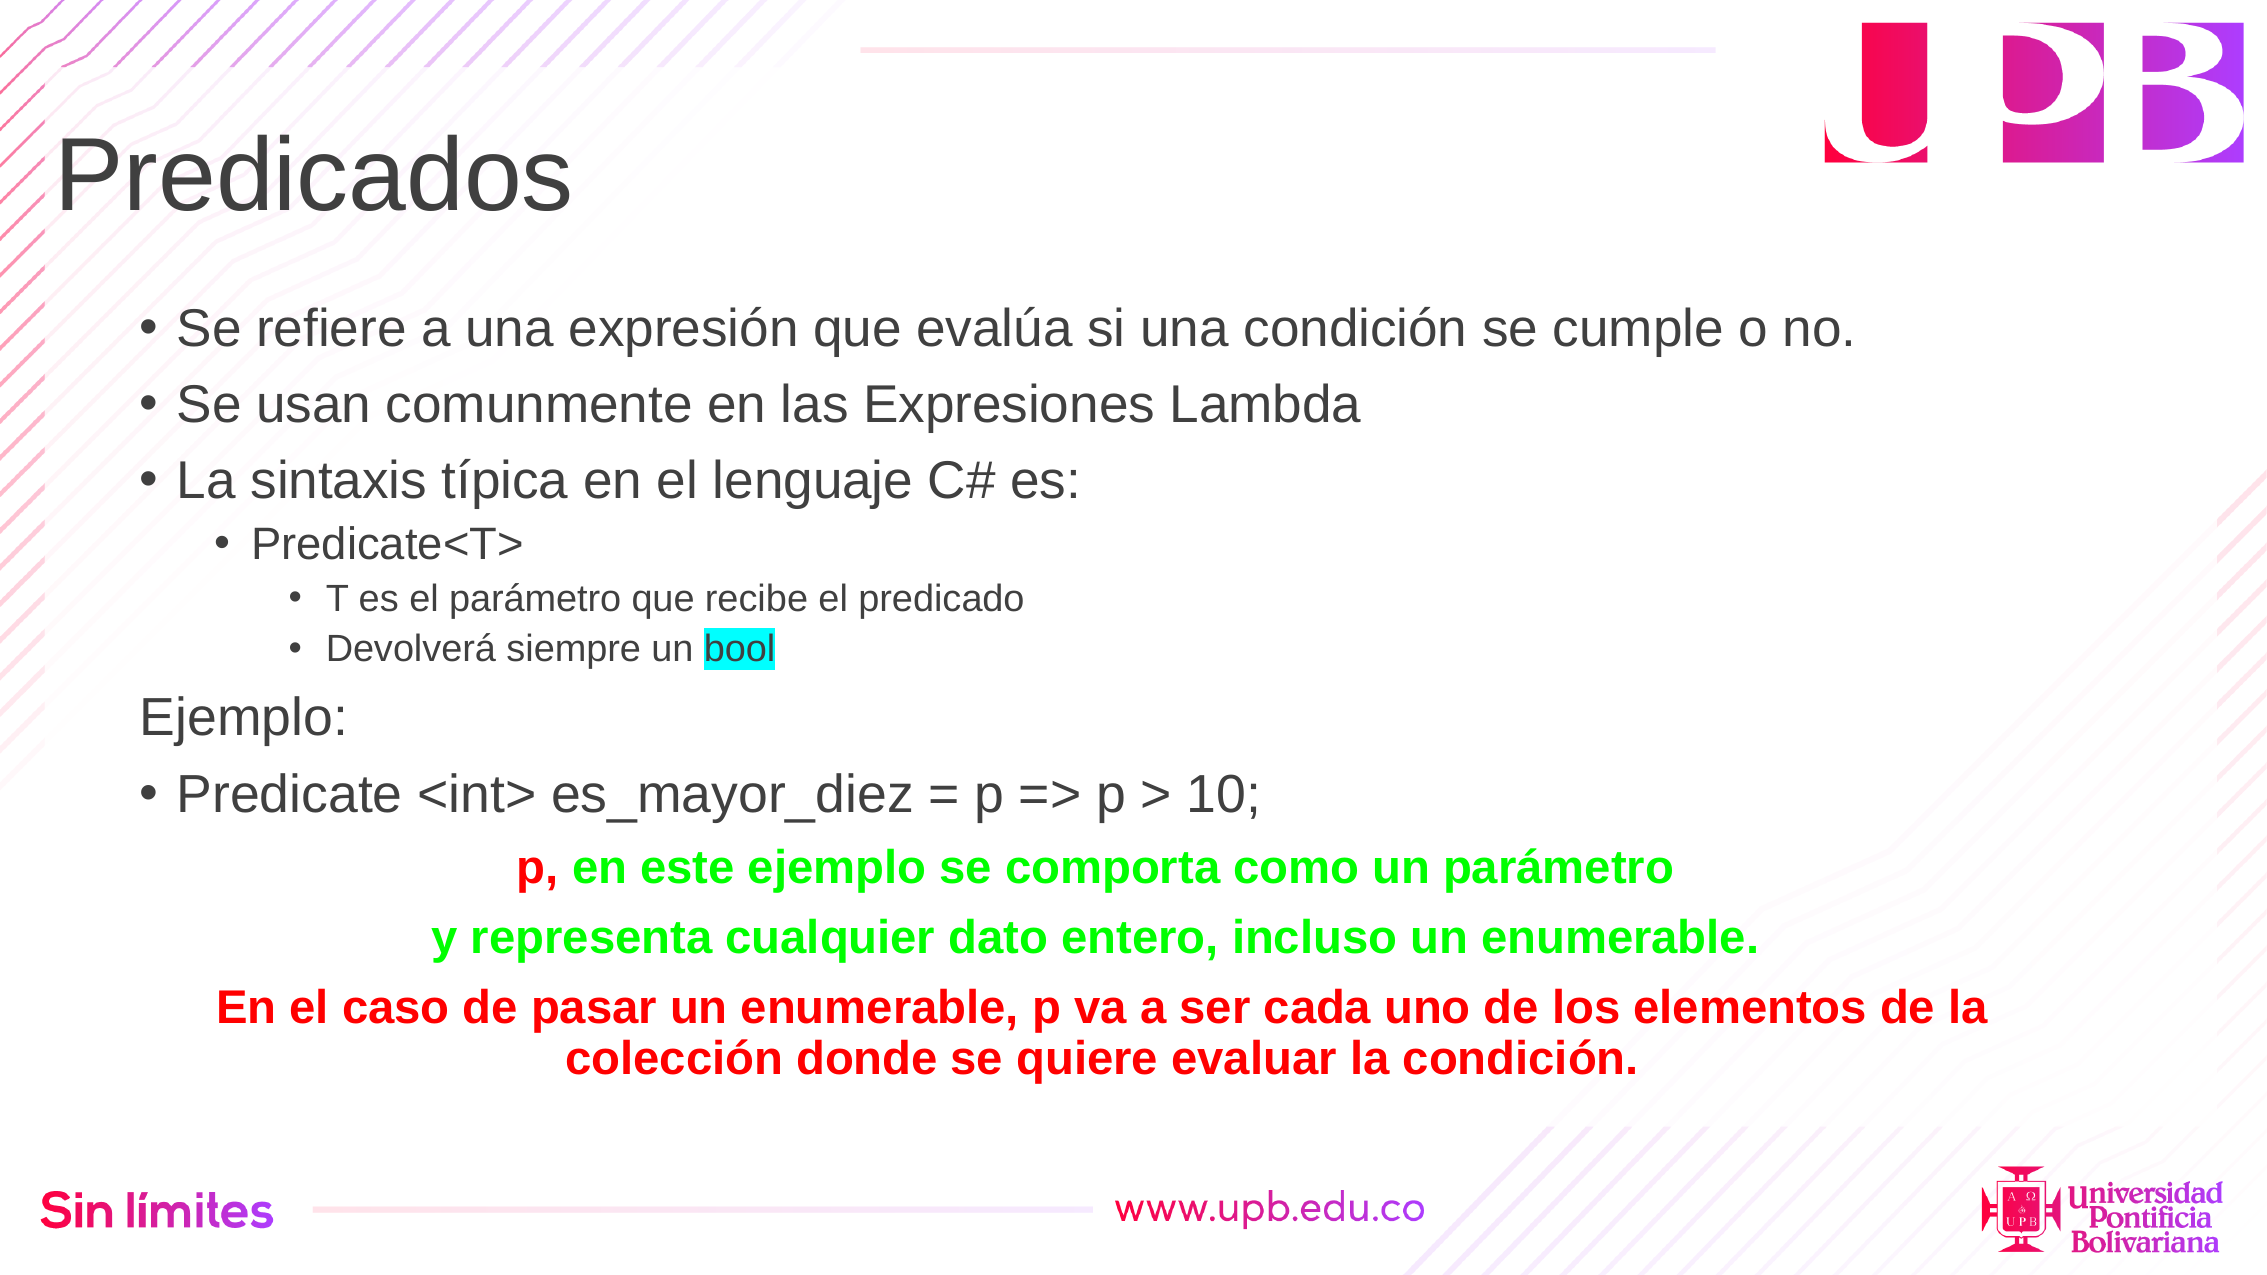

# Predicados
Se refiere a una expresión que evalúa si una condición se cumple o no.
Se usan comunmente en las Expresiones Lambda
La sintaxis típica en el lenguaje C# es:
Predicate<T>
T es el parámetro que recibe el predicado
Devolverá siempre un bool
Ejemplo:
Predicate <int> es_mayor_diez = p => p > 10;
p, en este ejemplo se comporta como un parámetro
y representa cualquier dato entero, incluso un enumerable.
En el caso de pasar un enumerable, p va a ser cada uno de los elementos de la colección donde se quiere evaluar la condición.